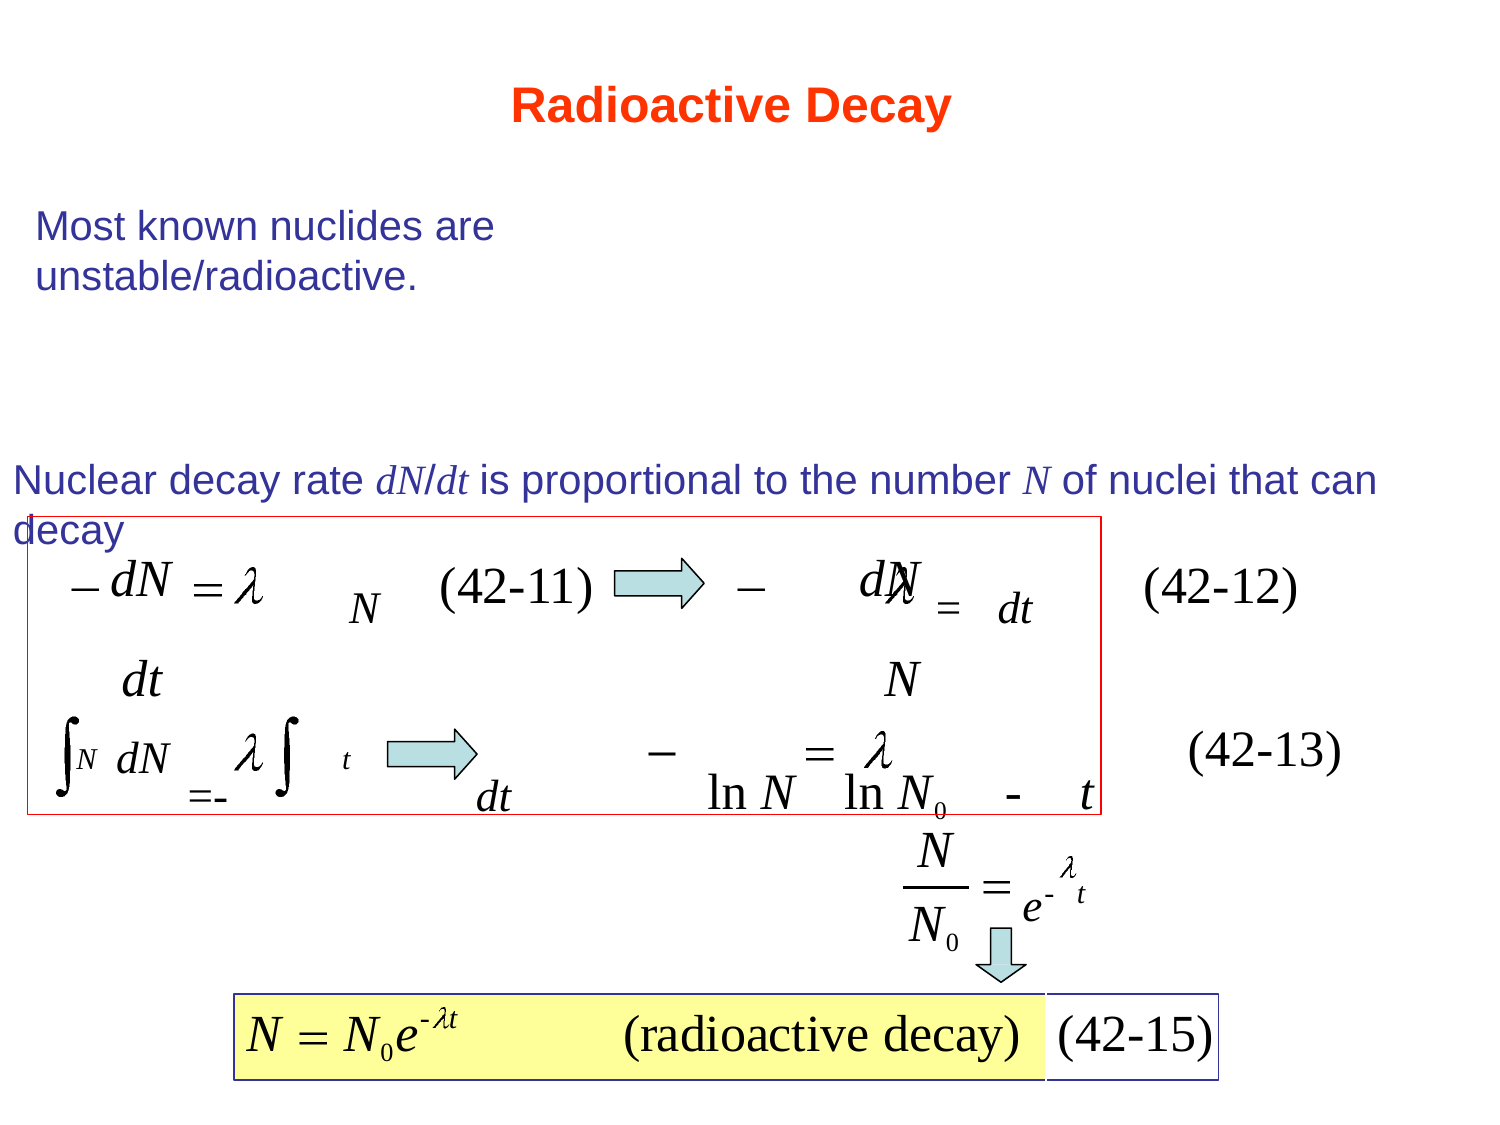

# Radioactive Decay
Most known nuclides are unstable/radioactive.
Nuclear decay rate dN/dt is proportional to the number N of nuclei that can decay

dN	N	dN =	dt

dt	N

N  dN	t
=-	dt	ln N	ln N0	-	t - t0
N0	N	t0

(42-11)
(42-12)

(42-13)

N

e-   t
N
ln	-	t	(let t0	0)	(42-14)
N0

N0

-  t

N	N0e
(radioactive decay)
(42-15)